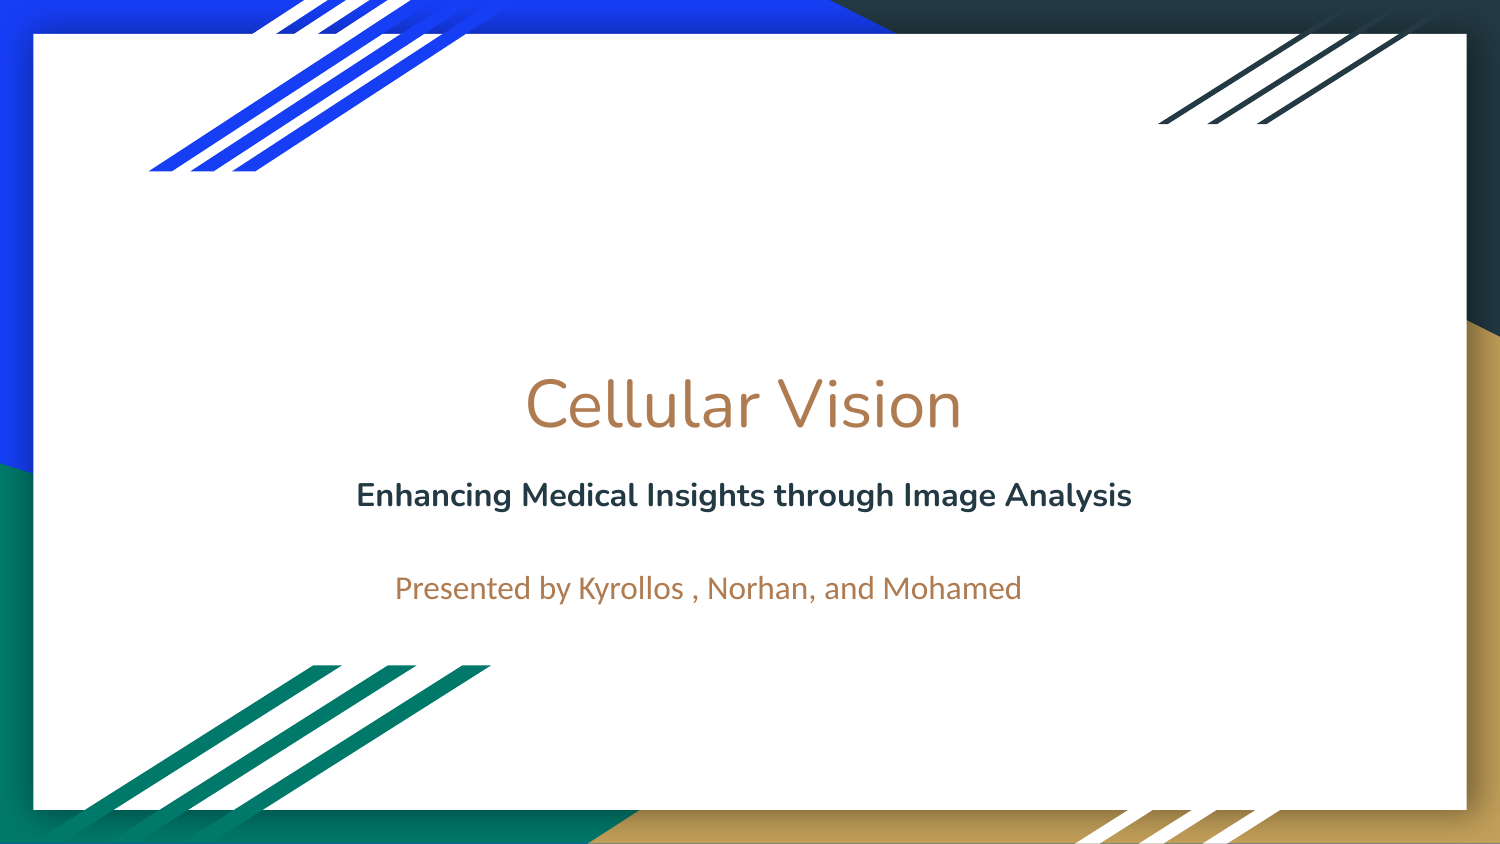

# Cellular Vision
Enhancing Medical Insights through Image Analysis

Presented by Kyrollos , Norhan, and Mohamed